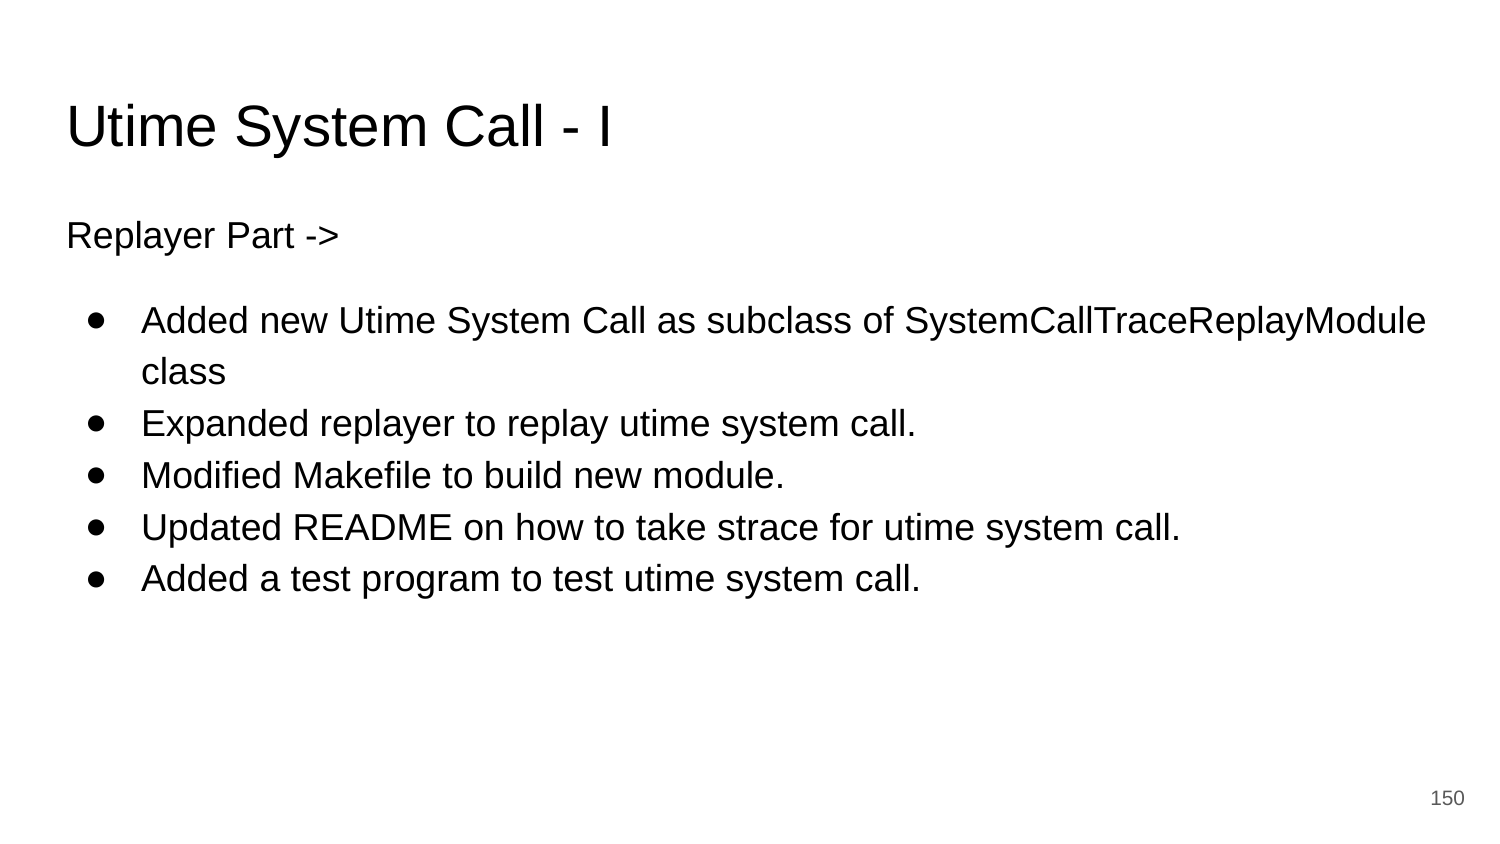

# Utime System Call - I
Replayer Part ->
Added new Utime System Call as subclass of SystemCallTraceReplayModule class
Expanded replayer to replay utime system call.
Modified Makefile to build new module.
Updated README on how to take strace for utime system call.
Added a test program to test utime system call.

150